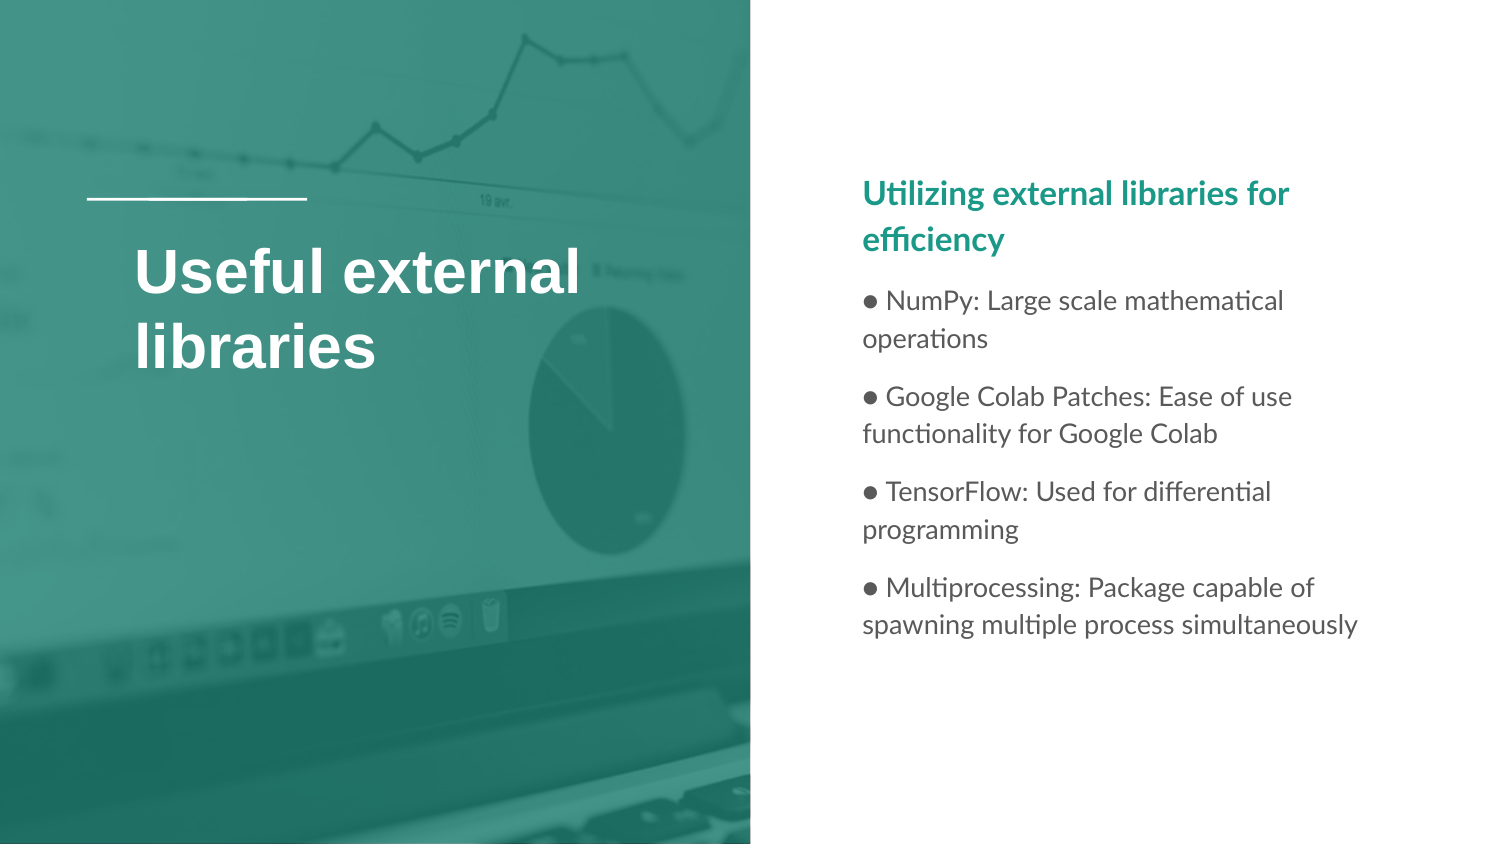

Utilizing external libraries for efficiency
● NumPy: Large scale mathematical operations
● Google Colab Patches: Ease of use functionality for Google Colab
● TensorFlow: Used for differential programming
● Multiprocessing: Package capable of spawning multiple process simultaneously
# Useful external libraries